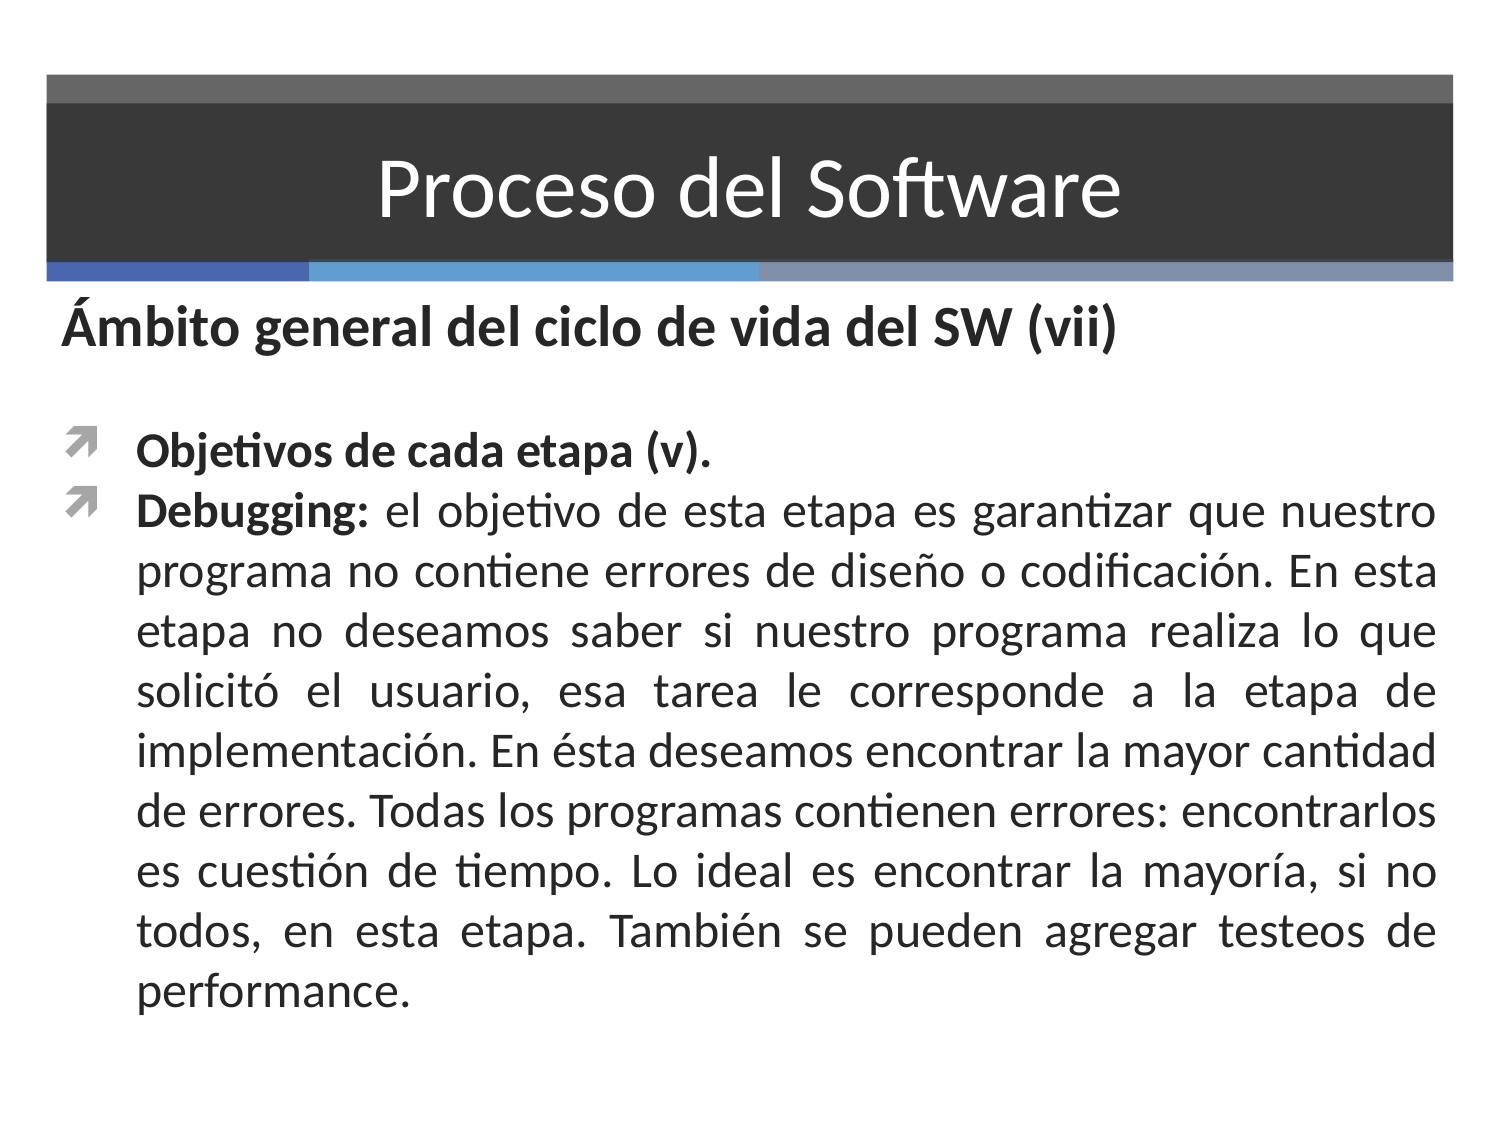

# Proceso del Software
Ámbito general del ciclo de vida del SW (vii)

Objetivos de cada etapa (v).
Debugging: el objetivo de esta etapa es garantizar que nuestro programa no contiene errores de diseño o codificación. En esta etapa no deseamos saber si nuestro programa realiza lo que solicitó el usuario, esa tarea le corresponde a la etapa de implementación. En ésta deseamos encontrar la mayor cantidad de errores. Todas los programas contienen errores: encontrarlos es cuestión de tiempo. Lo ideal es encontrar la mayoría, si no todos, en esta etapa. También se pueden agregar testeos de performance.